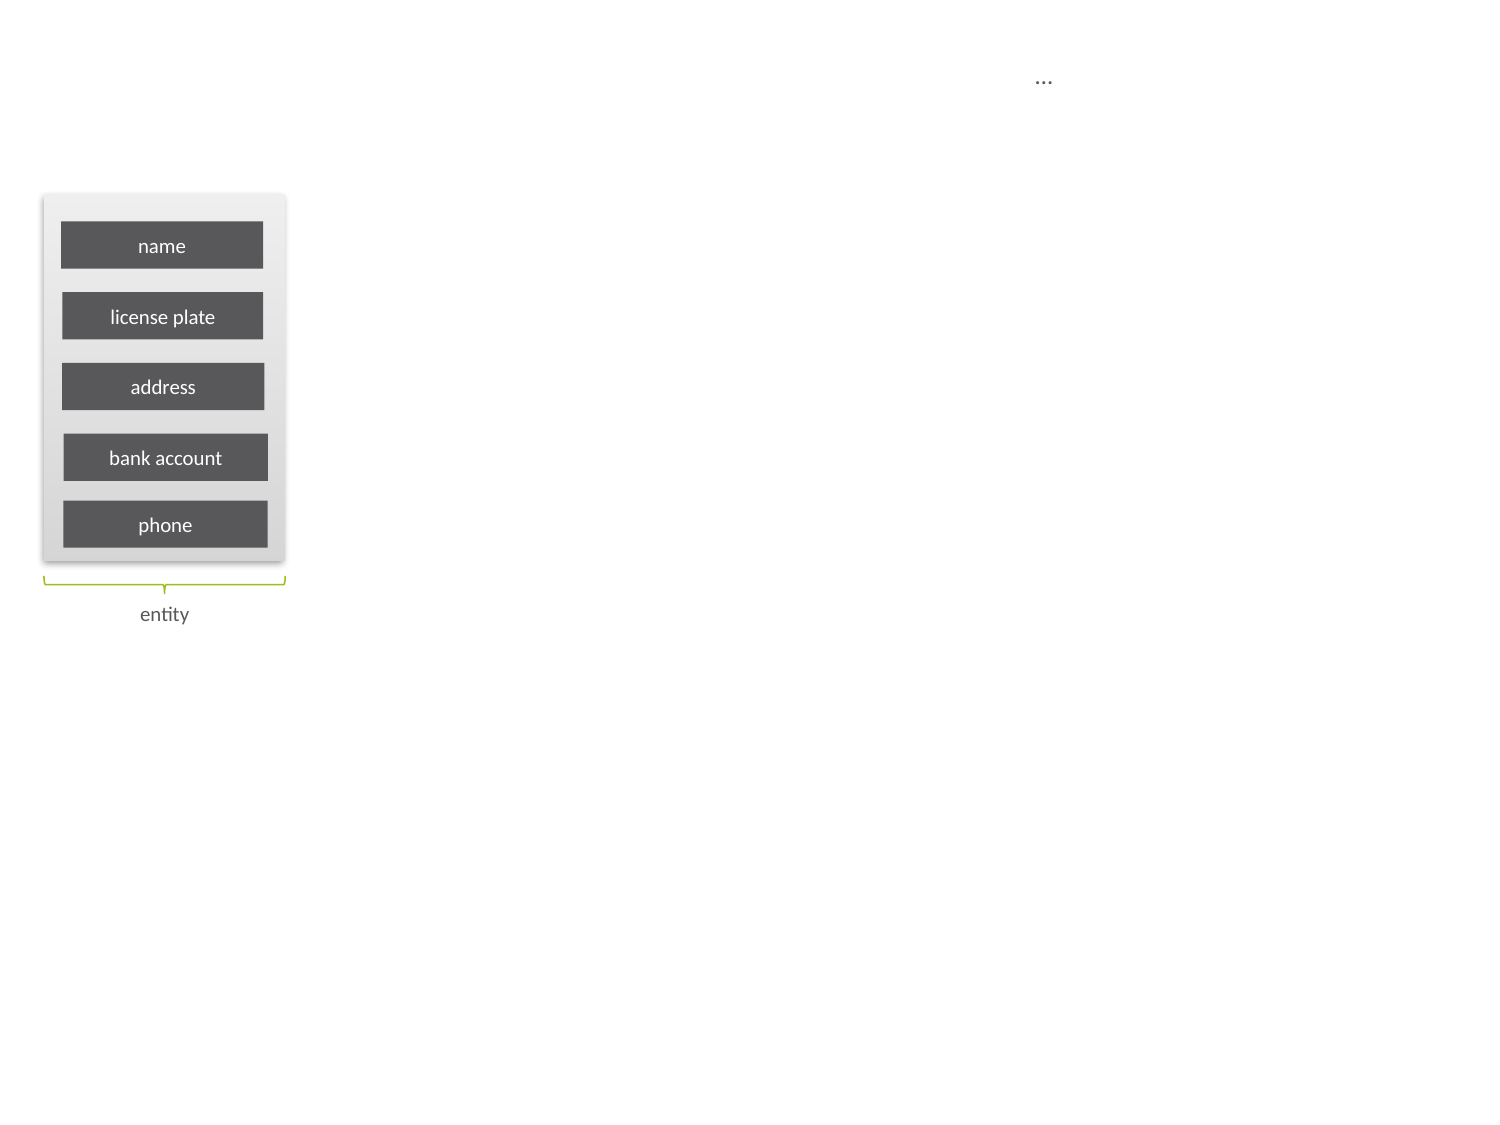

…

name
license plate
address
bank account

phone
entity